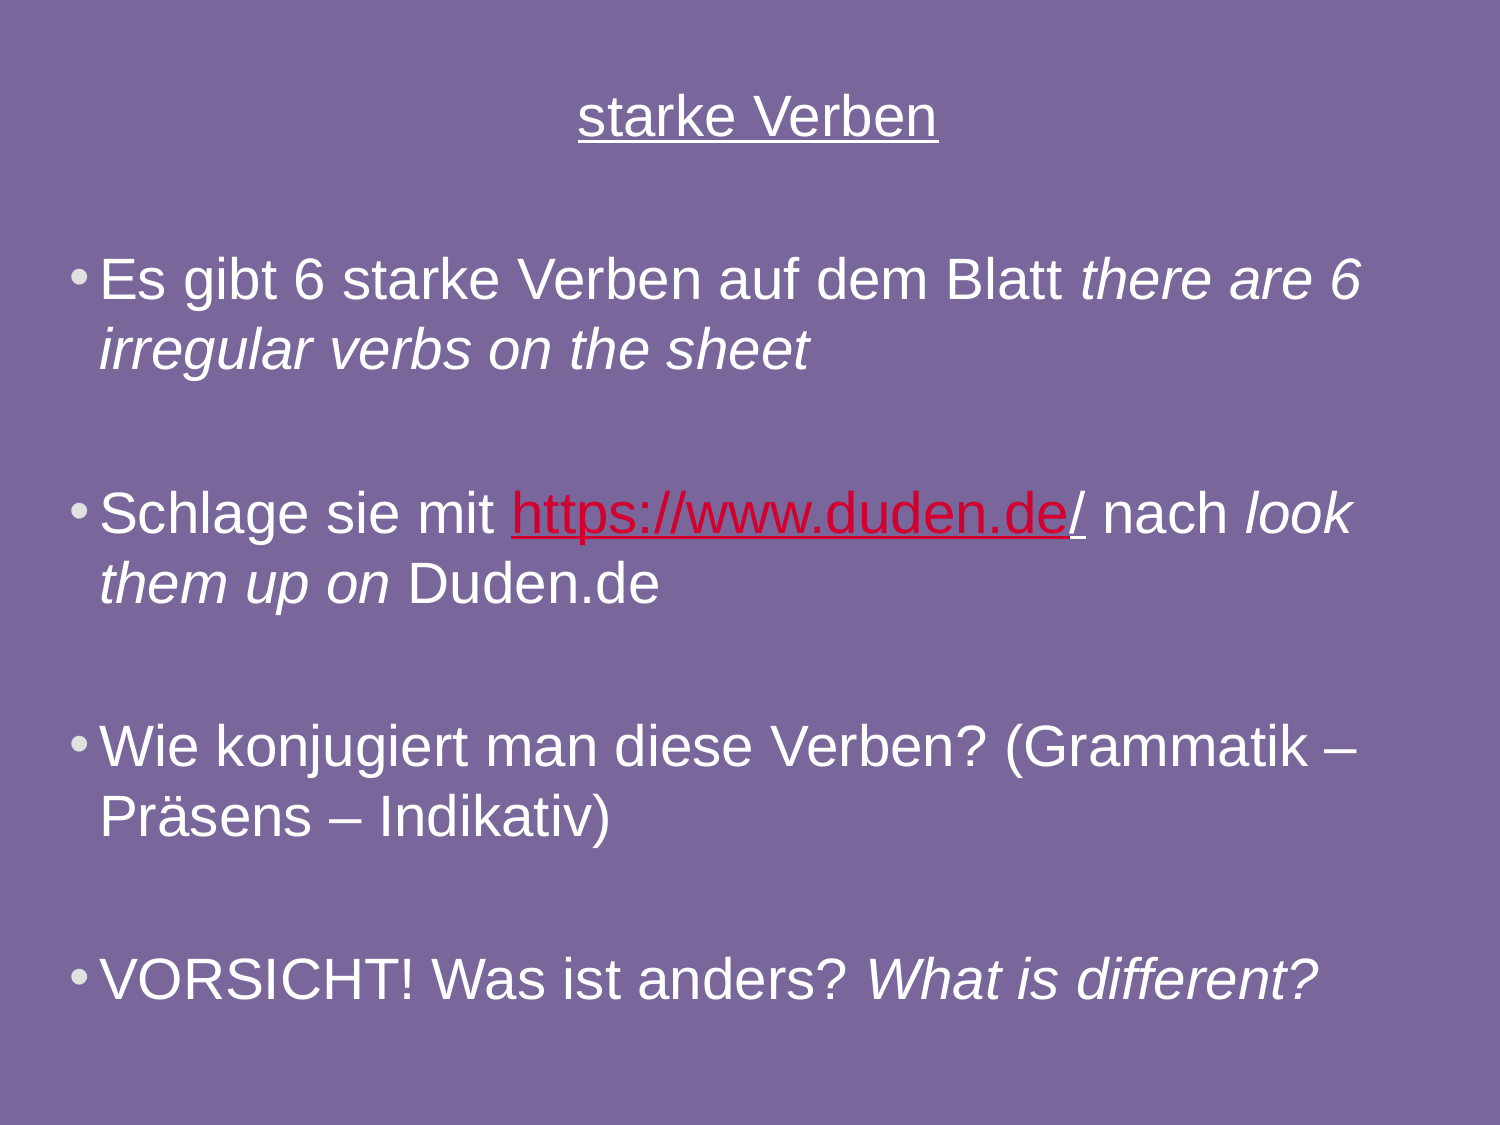

starke Verben

Es gibt 6 starke Verben auf dem Blatt there are 6 irregular verbs on the sheet

Schlage sie mit https://www.duden.de/ nach look them up on Duden.de

Wie konjugiert man diese Verben? (Grammatik – Präsens – Indikativ)

VORSICHT! Was ist anders? What is different?

8